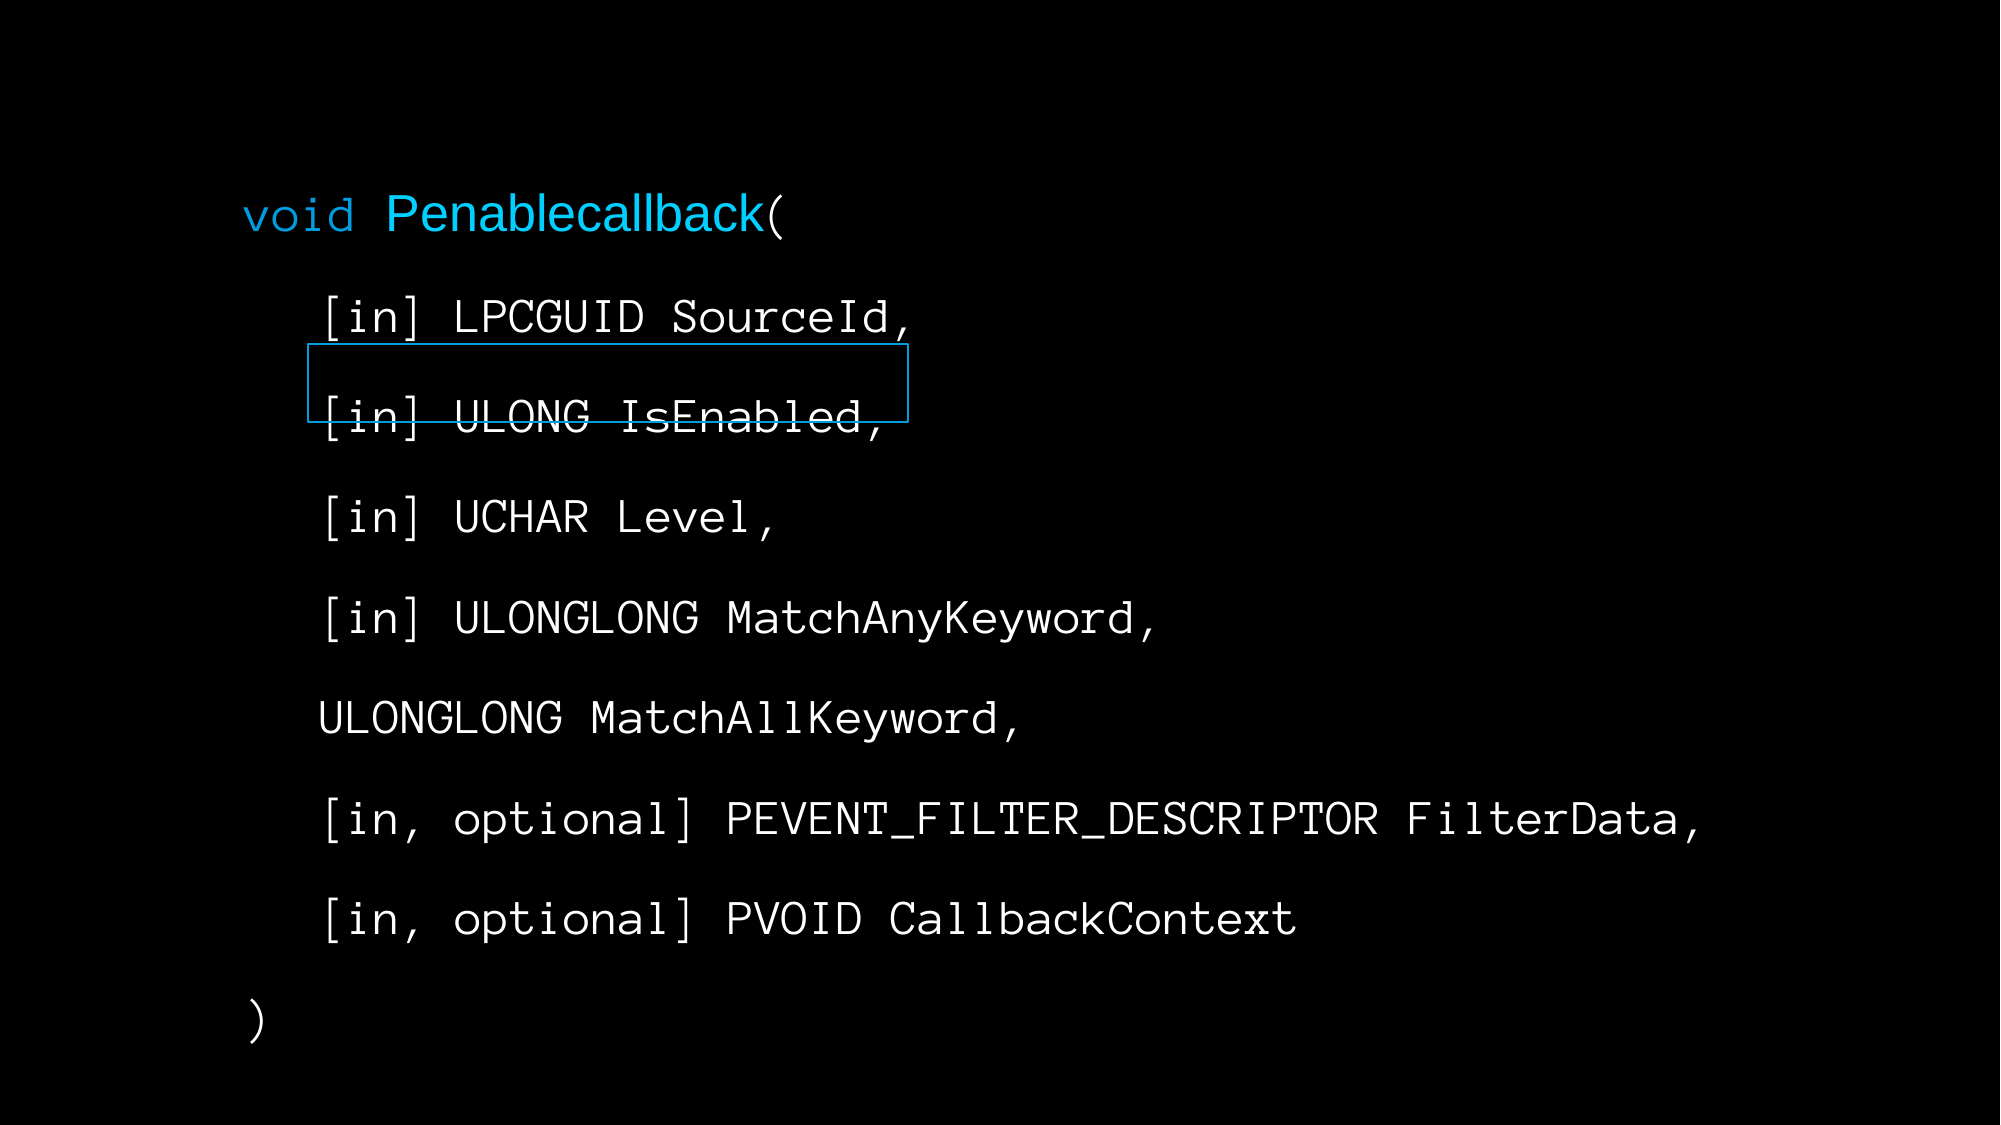

void Penablecallback(
[in] LPCGUID SourceId,
[in] ULONG IsEnabled,
[in] UCHAR Level,
[in] ULONGLONG MatchAnyKeyword,
ULONGLONG MatchAllKeyword,
[in, optional] PEVENT_FILTER_DESCRIPTOR FilterData,
[in, optional] PVOID CallbackContext
)